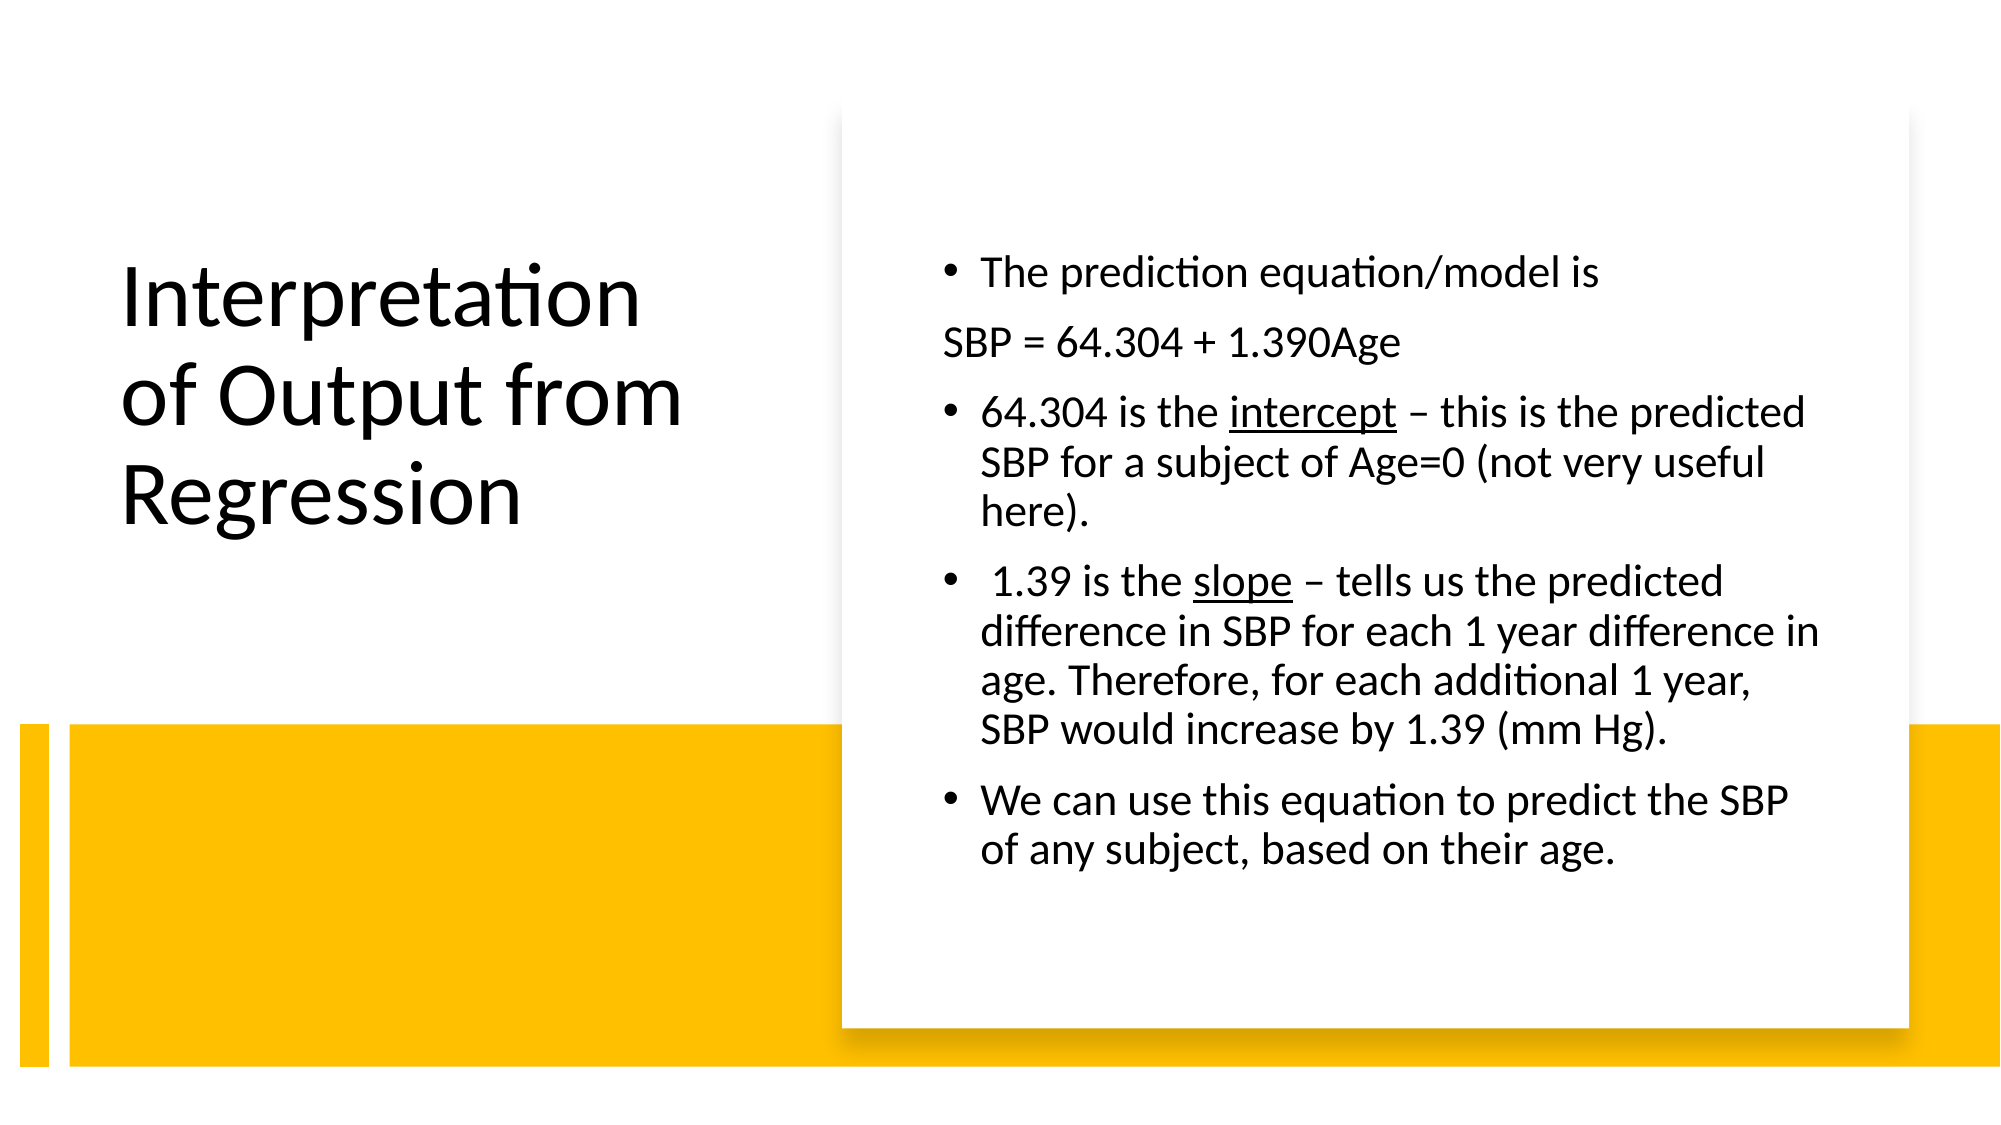

The prediction equation/model is
SBP = 64.304 + 1.390Age
64.304 is the intercept – this is the predicted SBP for a subject of Age=0 (not very useful here).
 1.39 is the slope – tells us the predicted difference in SBP for each 1 year difference in age. Therefore, for each additional 1 year, SBP would increase by 1.39 (mm Hg).
We can use this equation to predict the SBP of any subject, based on their age.
# Interpretation of Output from Regression